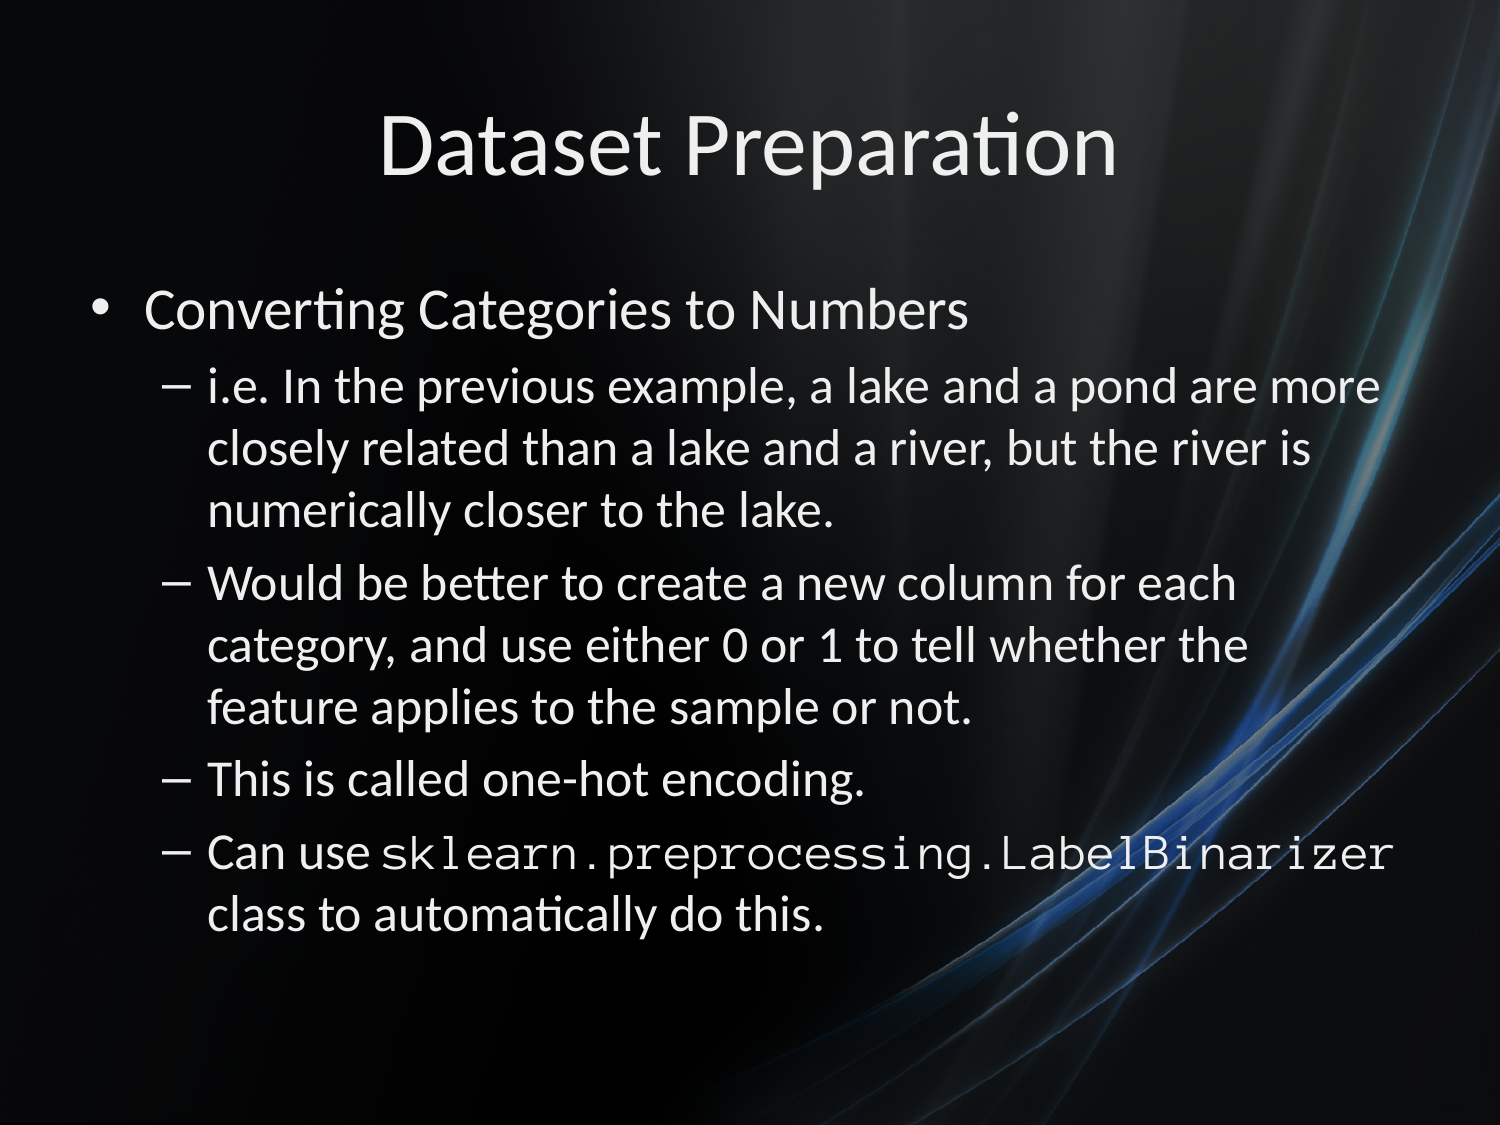

# Dataset Preparation
Converting Categories to Numbers
i.e. In the previous example, a lake and a pond are more closely related than a lake and a river, but the river is numerically closer to the lake.
Would be better to create a new column for each category, and use either 0 or 1 to tell whether the feature applies to the sample or not.
This is called one-hot encoding.
Can use sklearn.preprocessing.LabelBinarizer class to automatically do this.